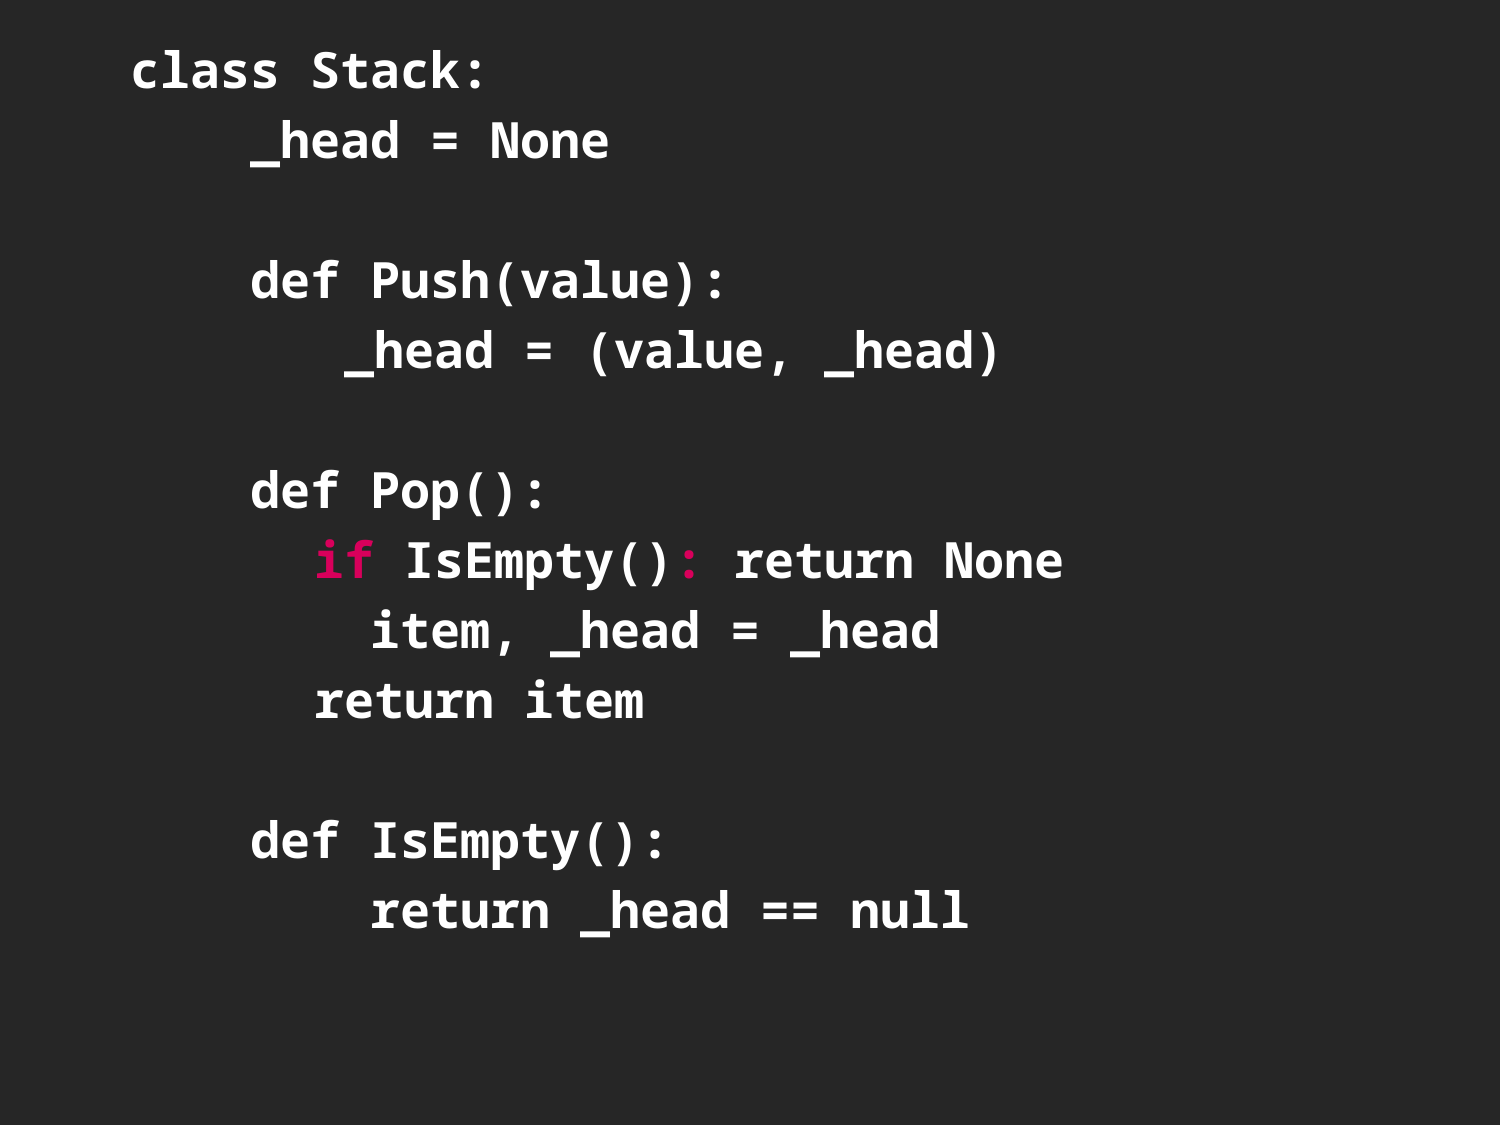

class Stack:
		_head = None

		def Push(value):
          _head = (value, _head)

		def Pop():
         if IsEmpty(): return None
		    item, _head = _head
         return item

		def IsEmpty():
		    return _head == null